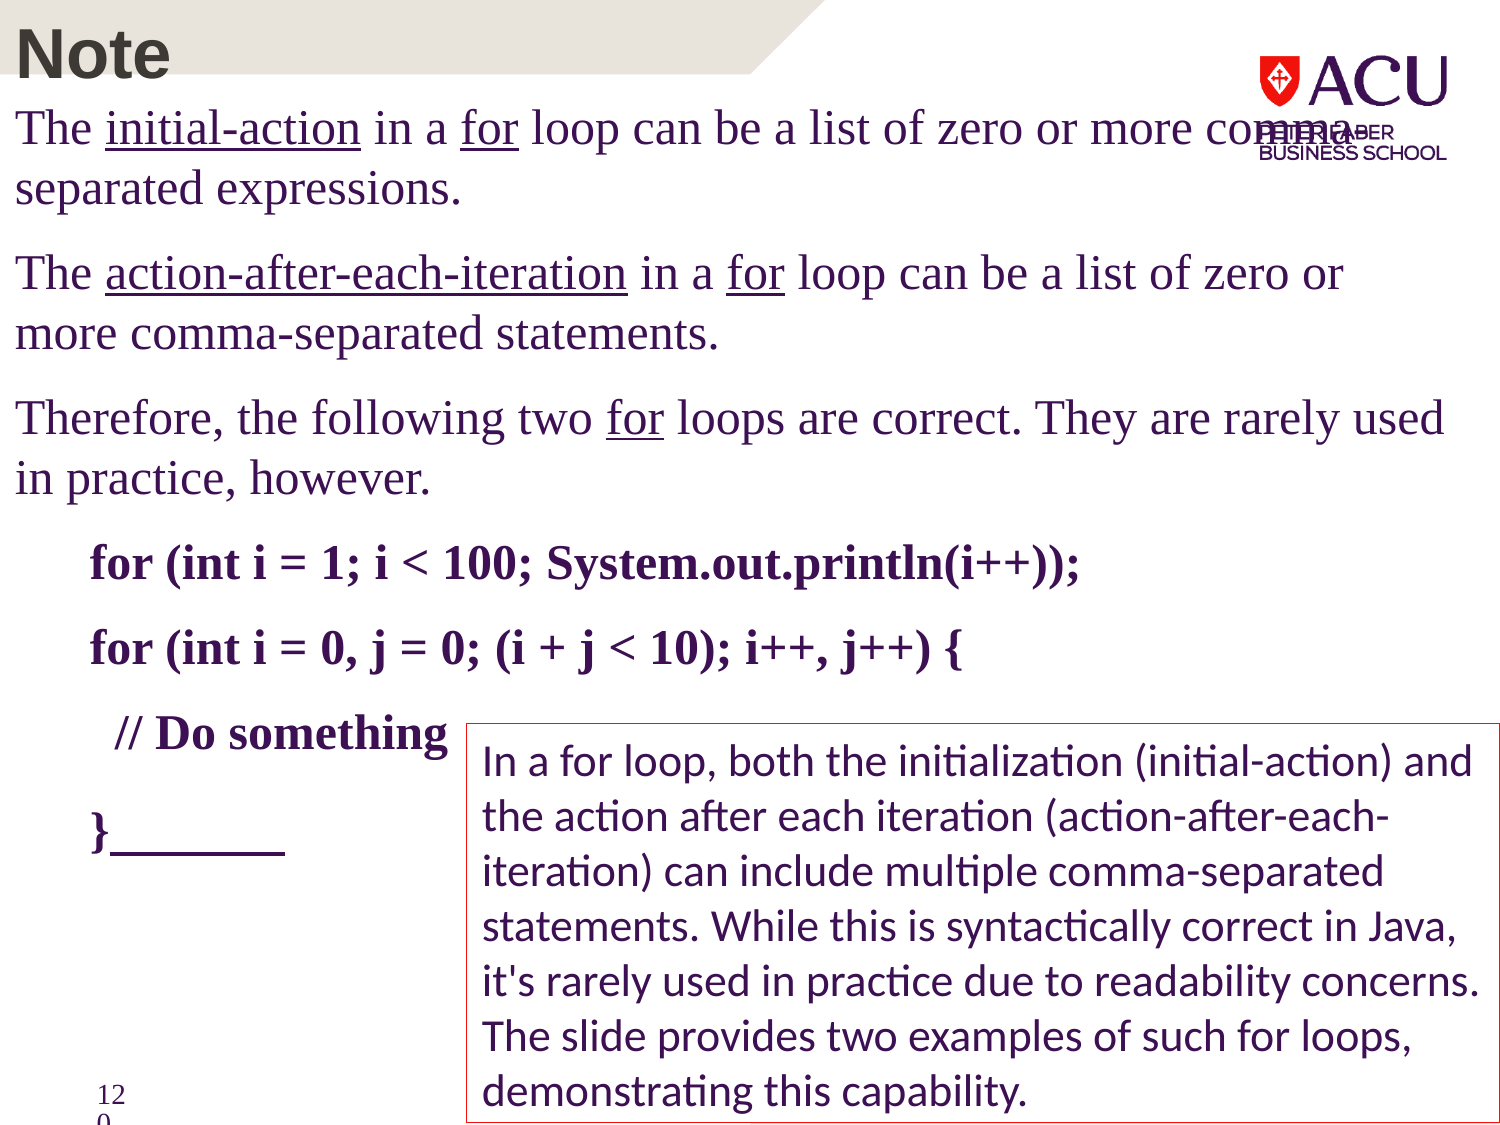

# Note
The initial-action in a for loop can be a list of zero or more comma-separated expressions.
The action-after-each-iteration in a for loop can be a list of zero or more comma-separated statements.
Therefore, the following two for loops are correct. They are rarely used in practice, however.
for (int i = 1; i < 100; System.out.println(i++));
for (int i = 0, j = 0; (i + j < 10); i++, j++) {
  // Do something
}
In a for loop, both the initialization (initial-action) and the action after each iteration (action-after-each-iteration) can include multiple comma-separated statements. While this is syntactically correct in Java, it's rarely used in practice due to readability concerns. The slide provides two examples of such for loops, demonstrating this capability.
120